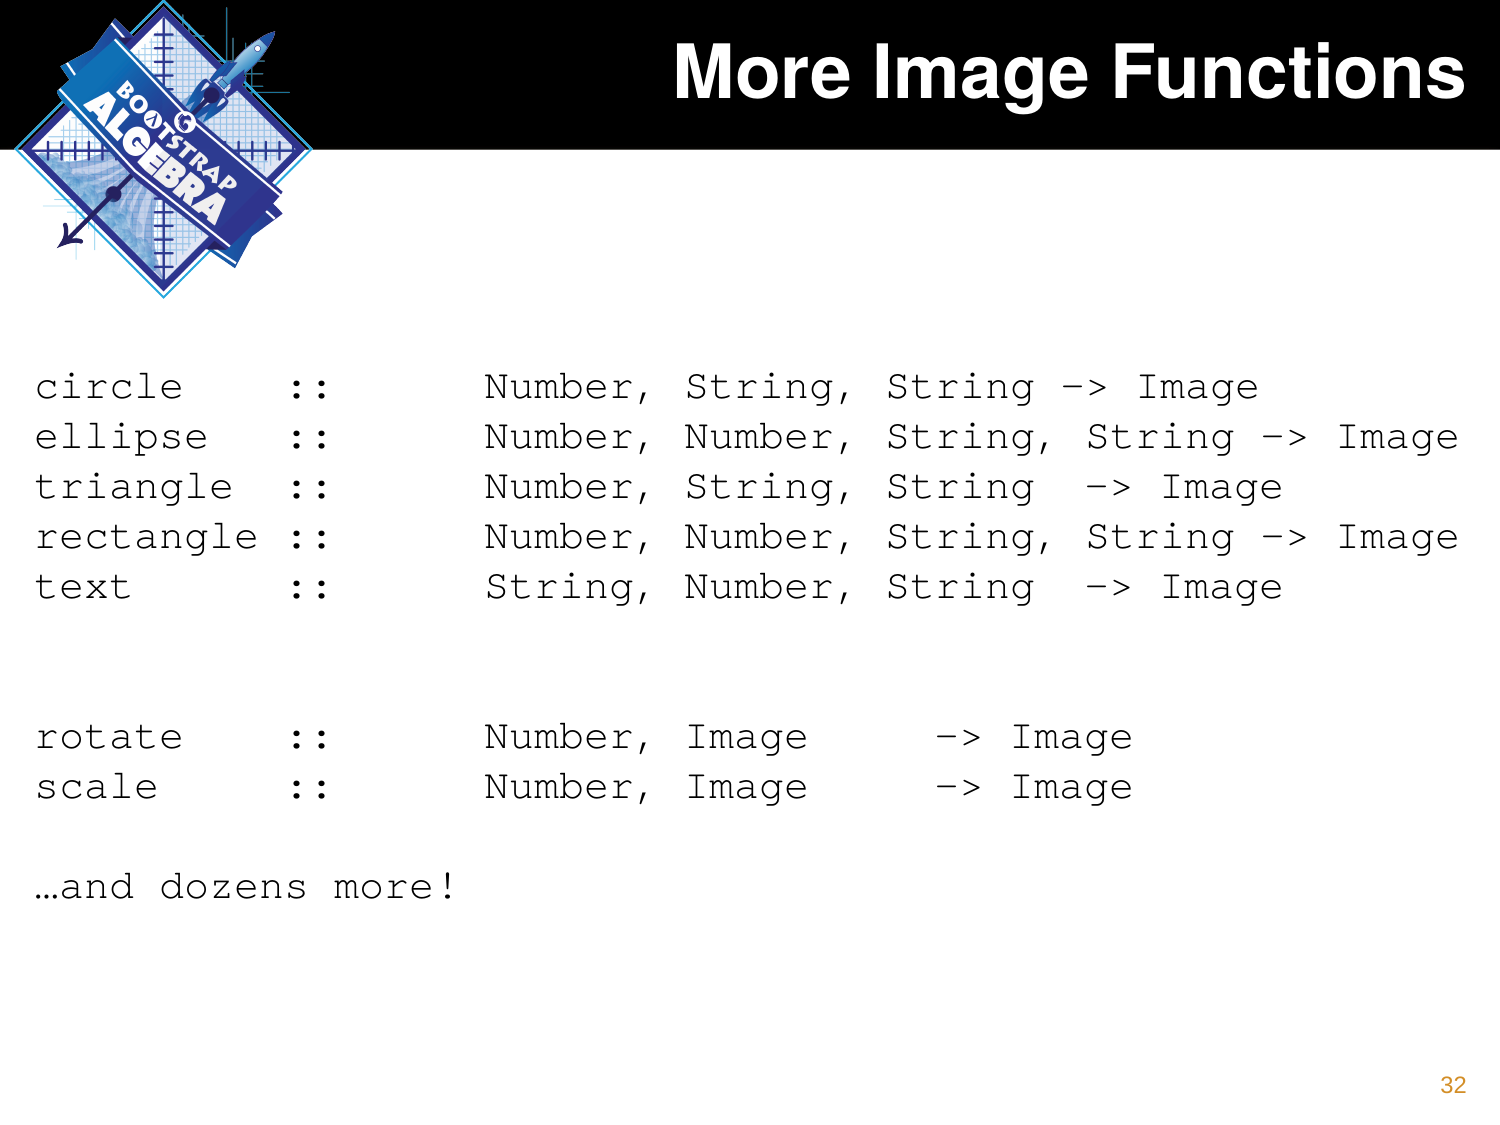

# More Image Functions
circle    ::	Number, String, String -> Image
ellipse   :: 	Number, Number, String, String -> Image
triangle  ::	Number, String, String 	-> Image
rectangle ::	Number, Number, String, String -> Image
text 	    ::	String, Number, String	-> Image

rotate    ::	Number, Image 	-> Image
scale     ::	Number, Image	-> Image

…and dozens more!
32